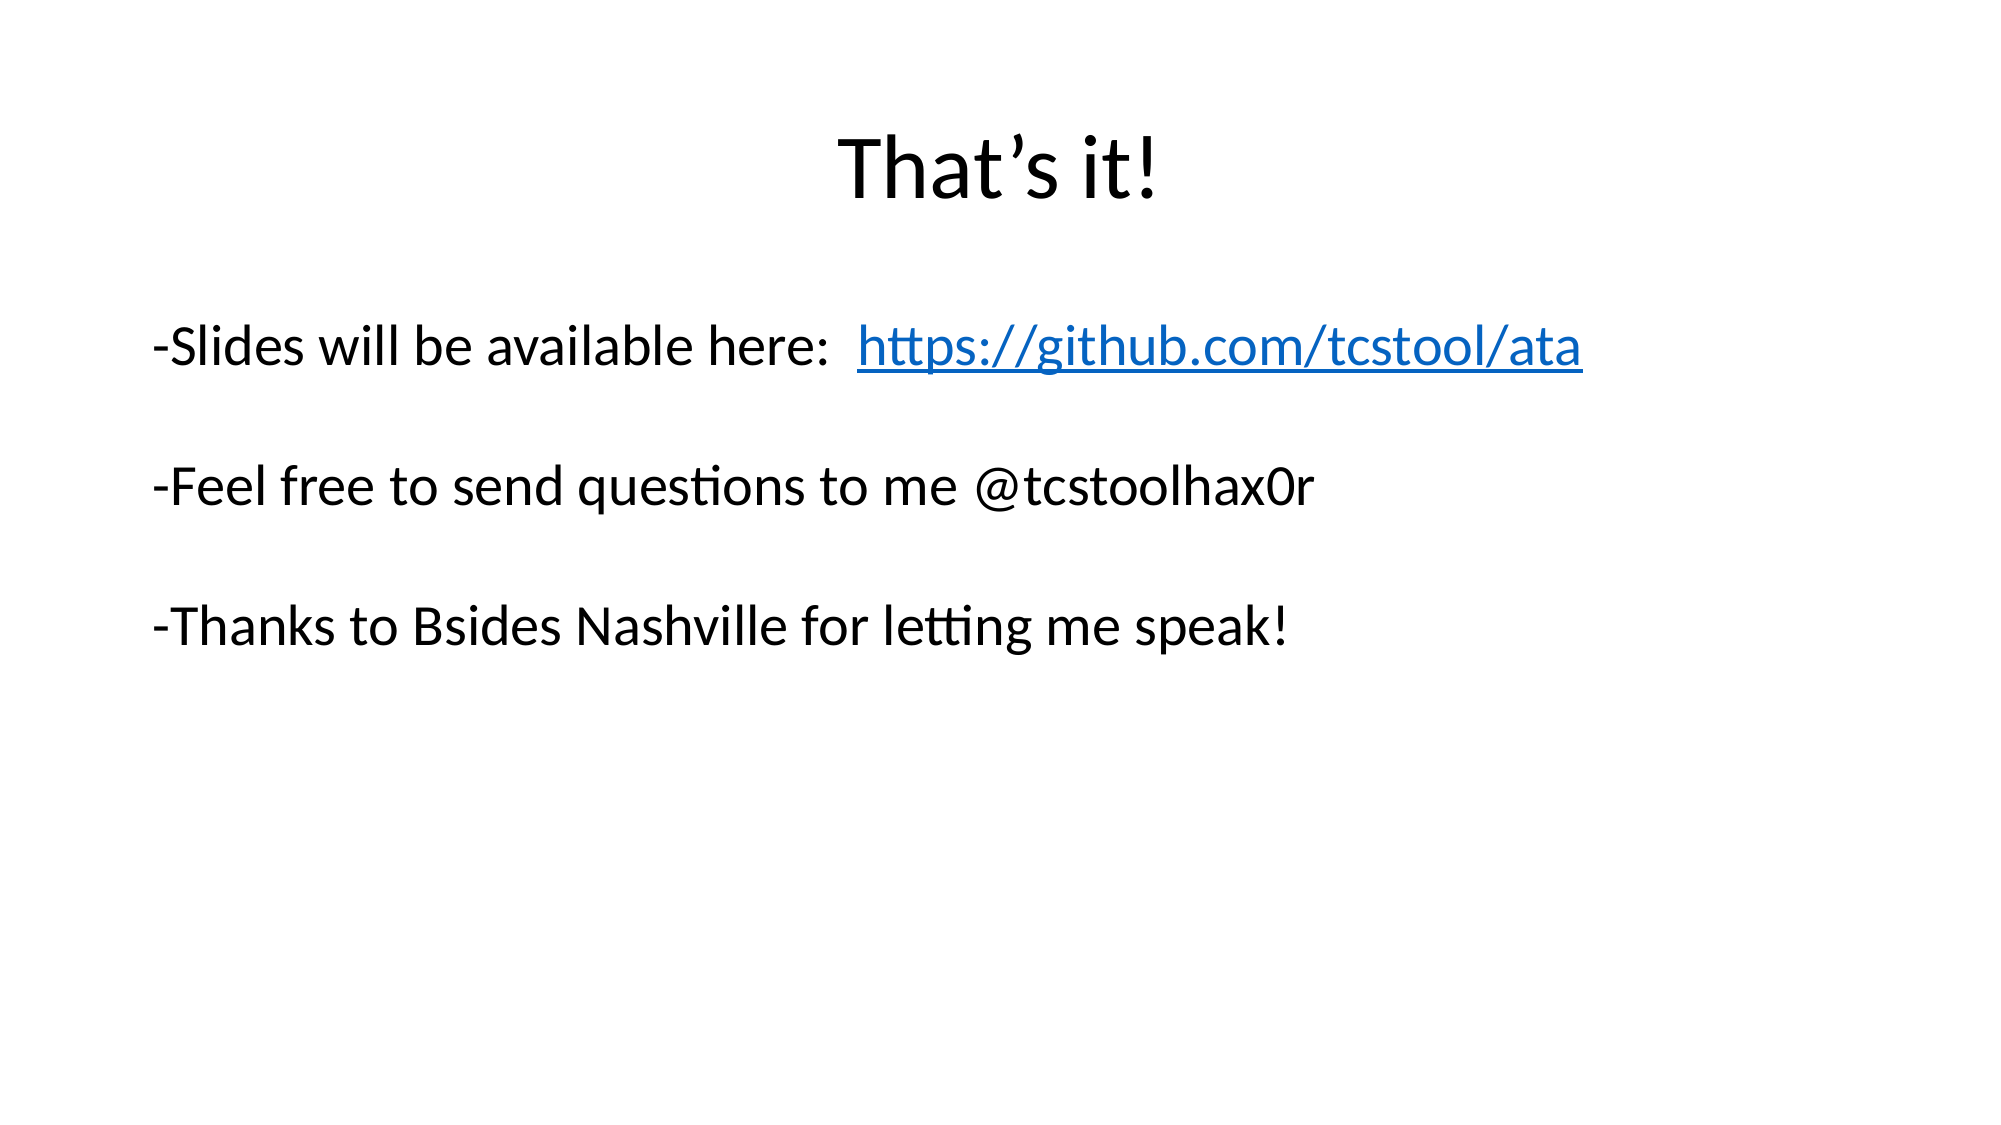

# That’s it!
-Slides will be available here:  https://github.com/tcstool/ata

-Feel free to send questions to me @tcstoolhax0r

-Thanks to Bsides Nashville for letting me speak!